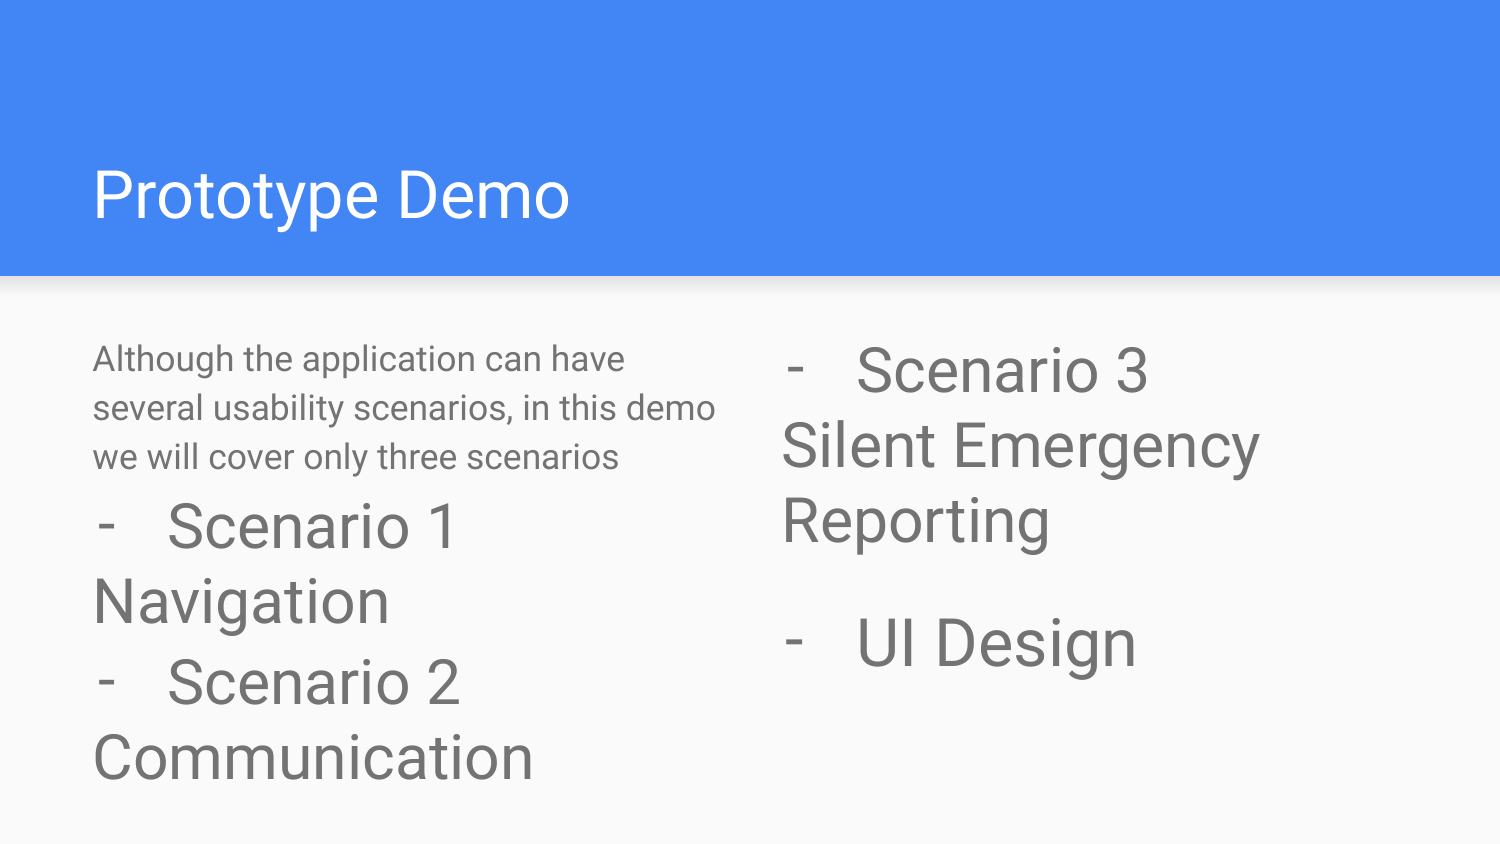

# Prototype Demo
Although the application can have several usability scenarios, in this demo we will cover only three scenarios
Scenario 3
Silent Emergency
Reporting
Scenario 1
Navigation
UI Design
Scenario 2
Communication